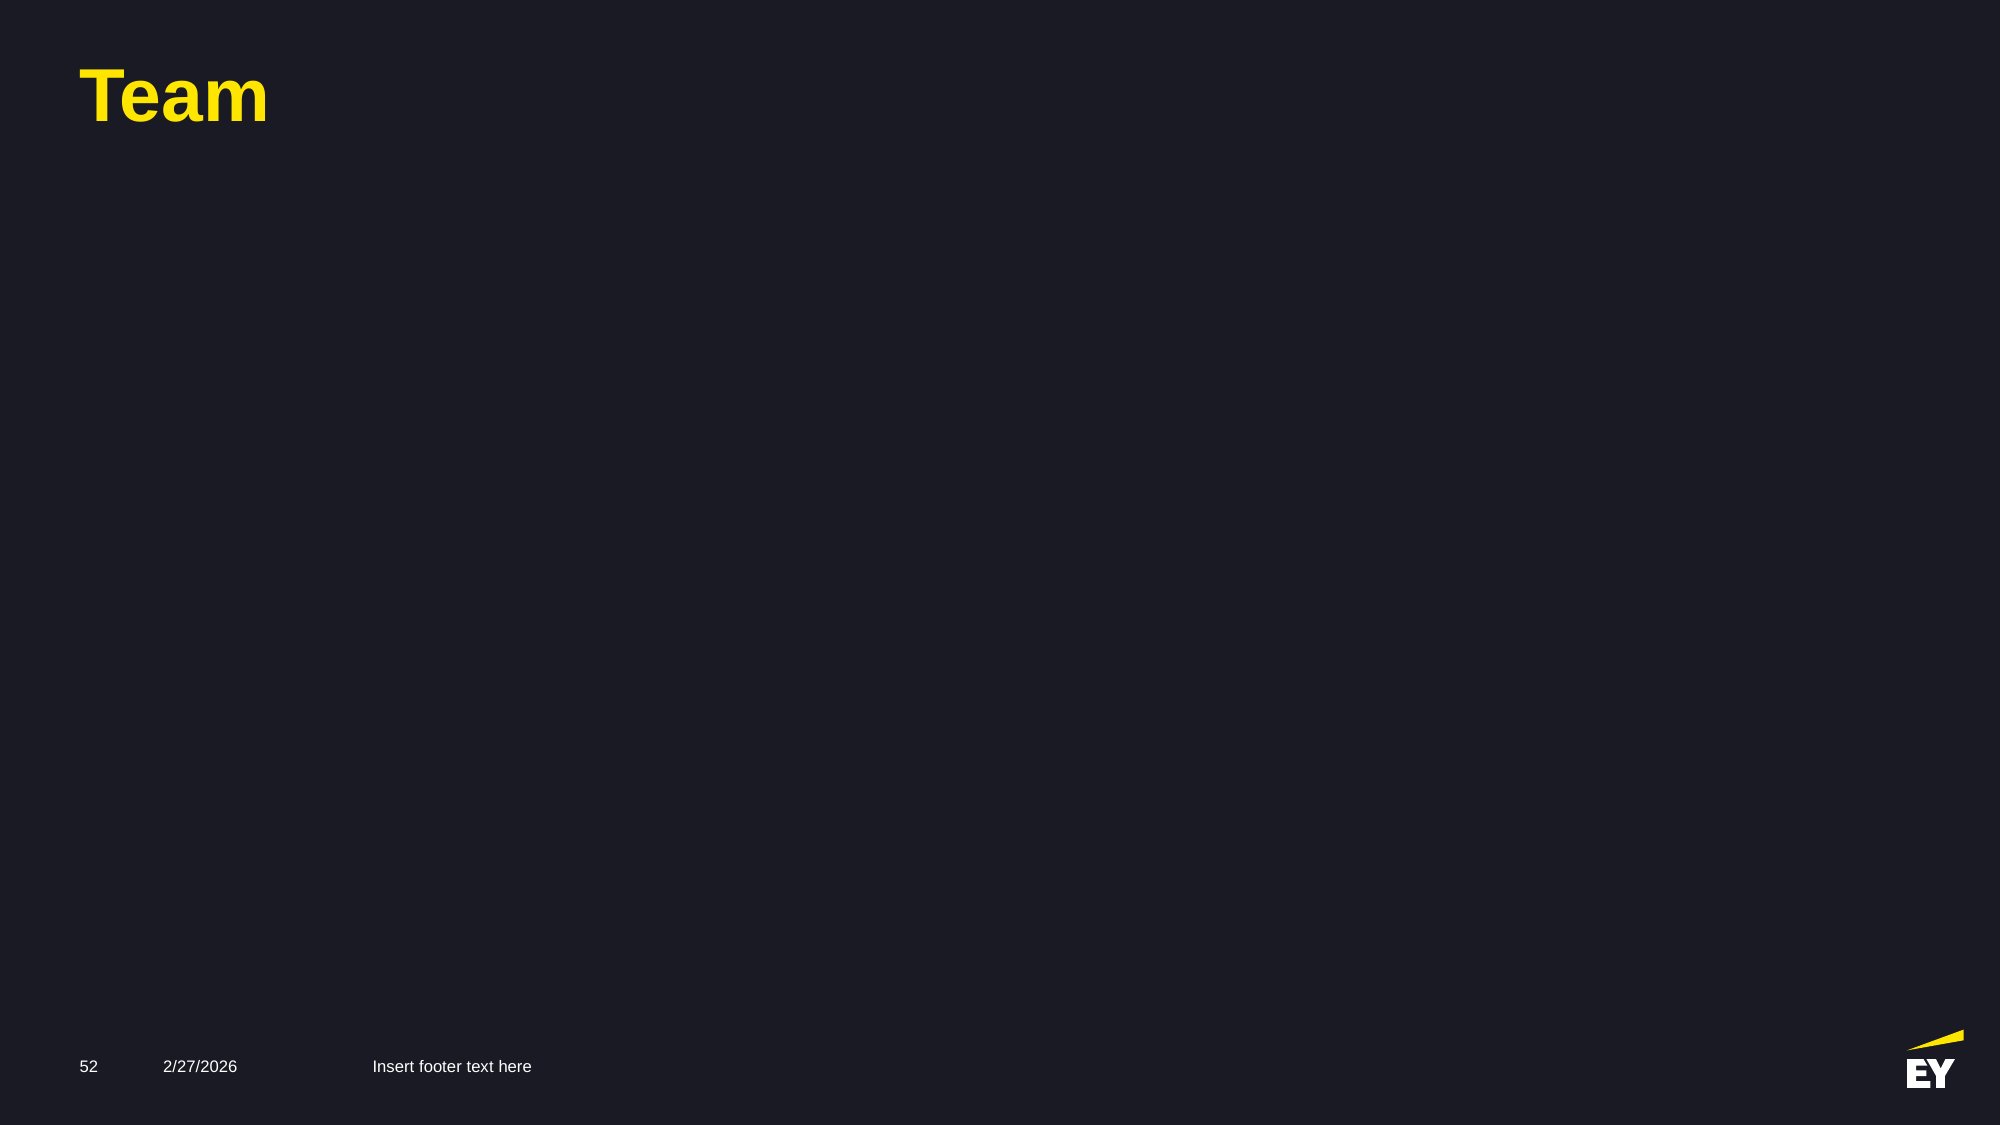

# Team

52
2/27/2026
Insert footer text here